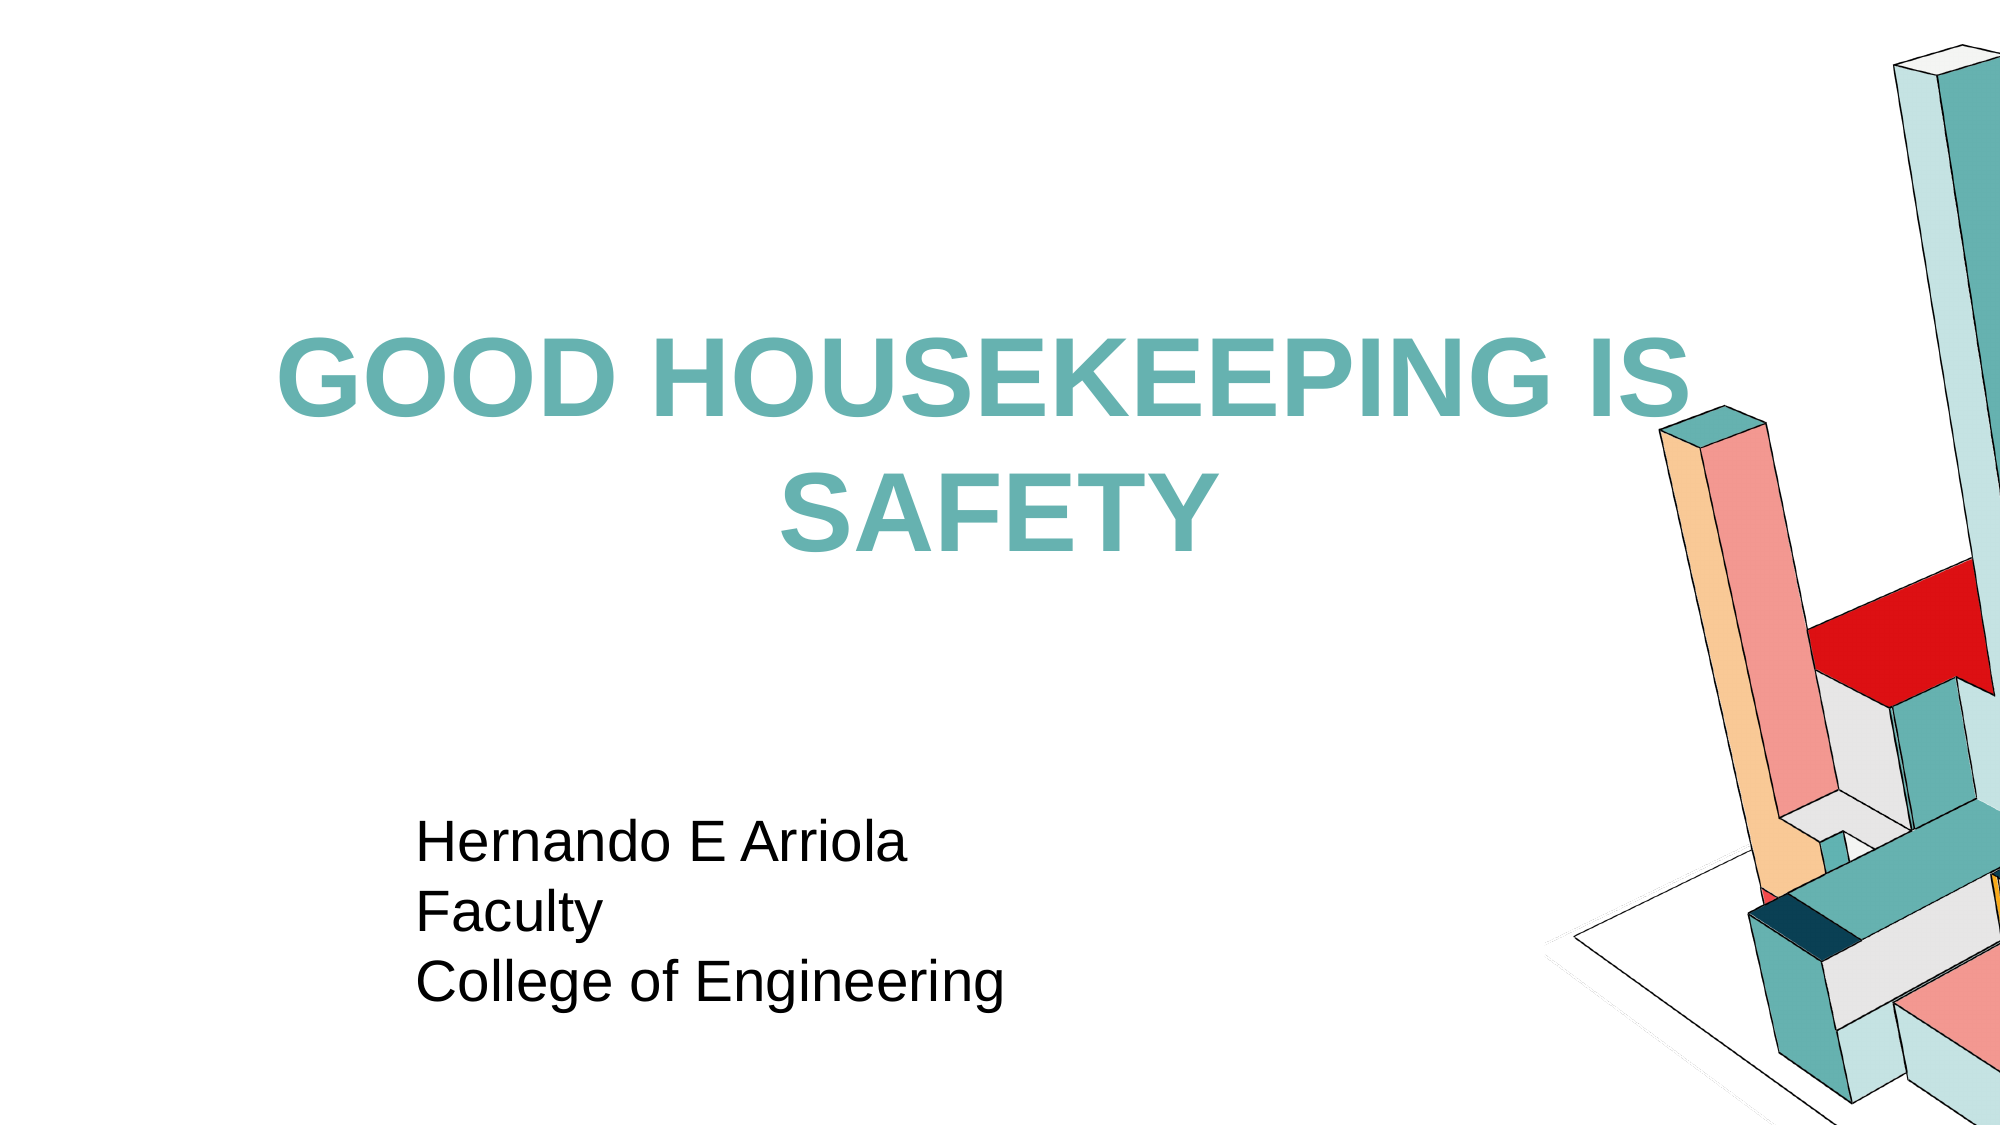

GOOD HOUSEKEEPING IS
SAFETY
Hernando E Arriola
Faculty
College of Engineering